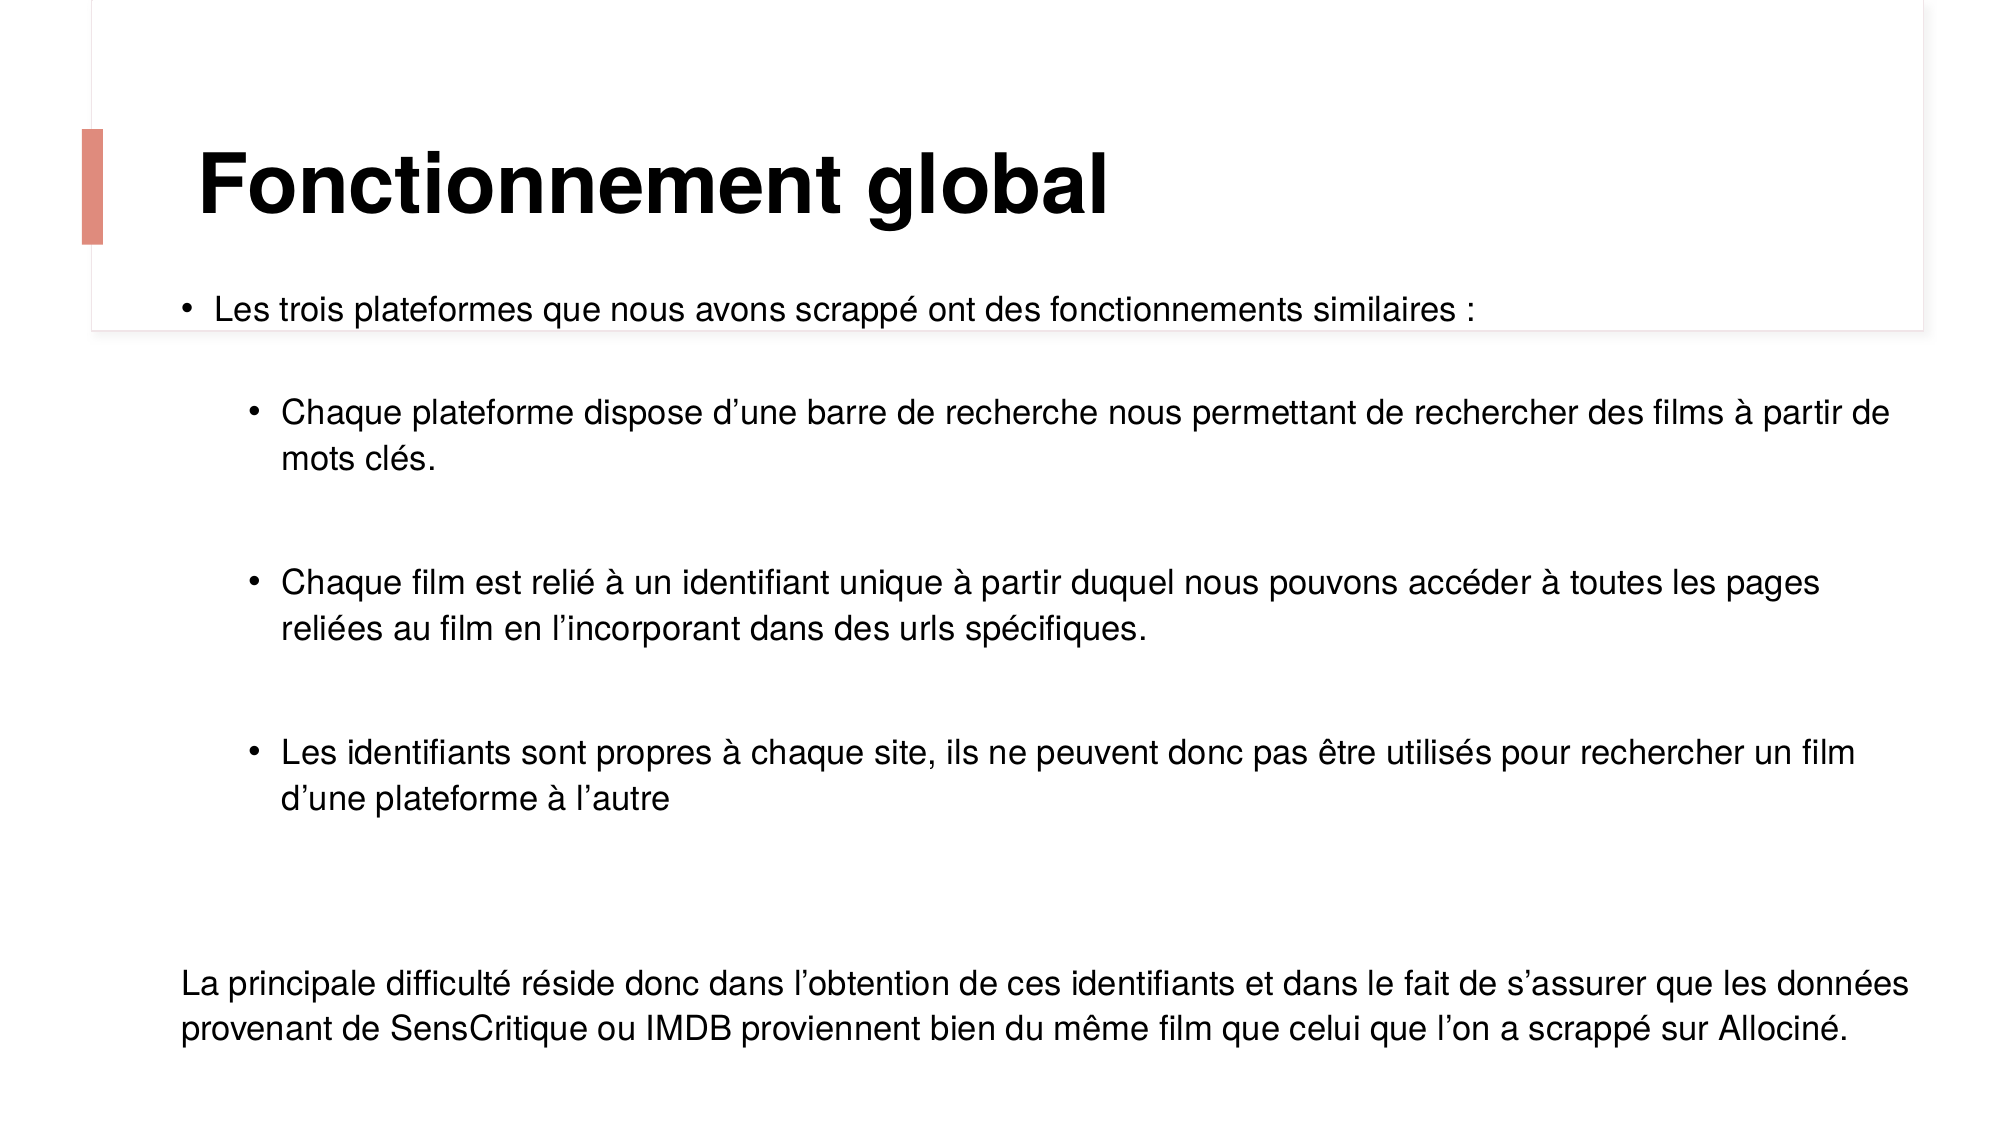

# Fonctionnement global
Les trois plateformes que nous avons scrappé ont des fonctionnements similaires :

Chaque plateforme dispose d’une barre de recherche nous permettant de rechercher des films à partir de mots clés.

Chaque film est relié à un identifiant unique à partir duquel nous pouvons accéder à toutes les pages reliées au film en l’incorporant dans des urls spécifiques.

Les identifiants sont propres à chaque site, ils ne peuvent donc pas être utilisés pour rechercher un film d’une plateforme à l’autre

La principale difficulté réside donc dans l’obtention de ces identifiants et dans le fait de s’assurer que les données provenant de SensCritique ou IMDB proviennent bien du même film que celui que l’on a scrappé sur Allociné.